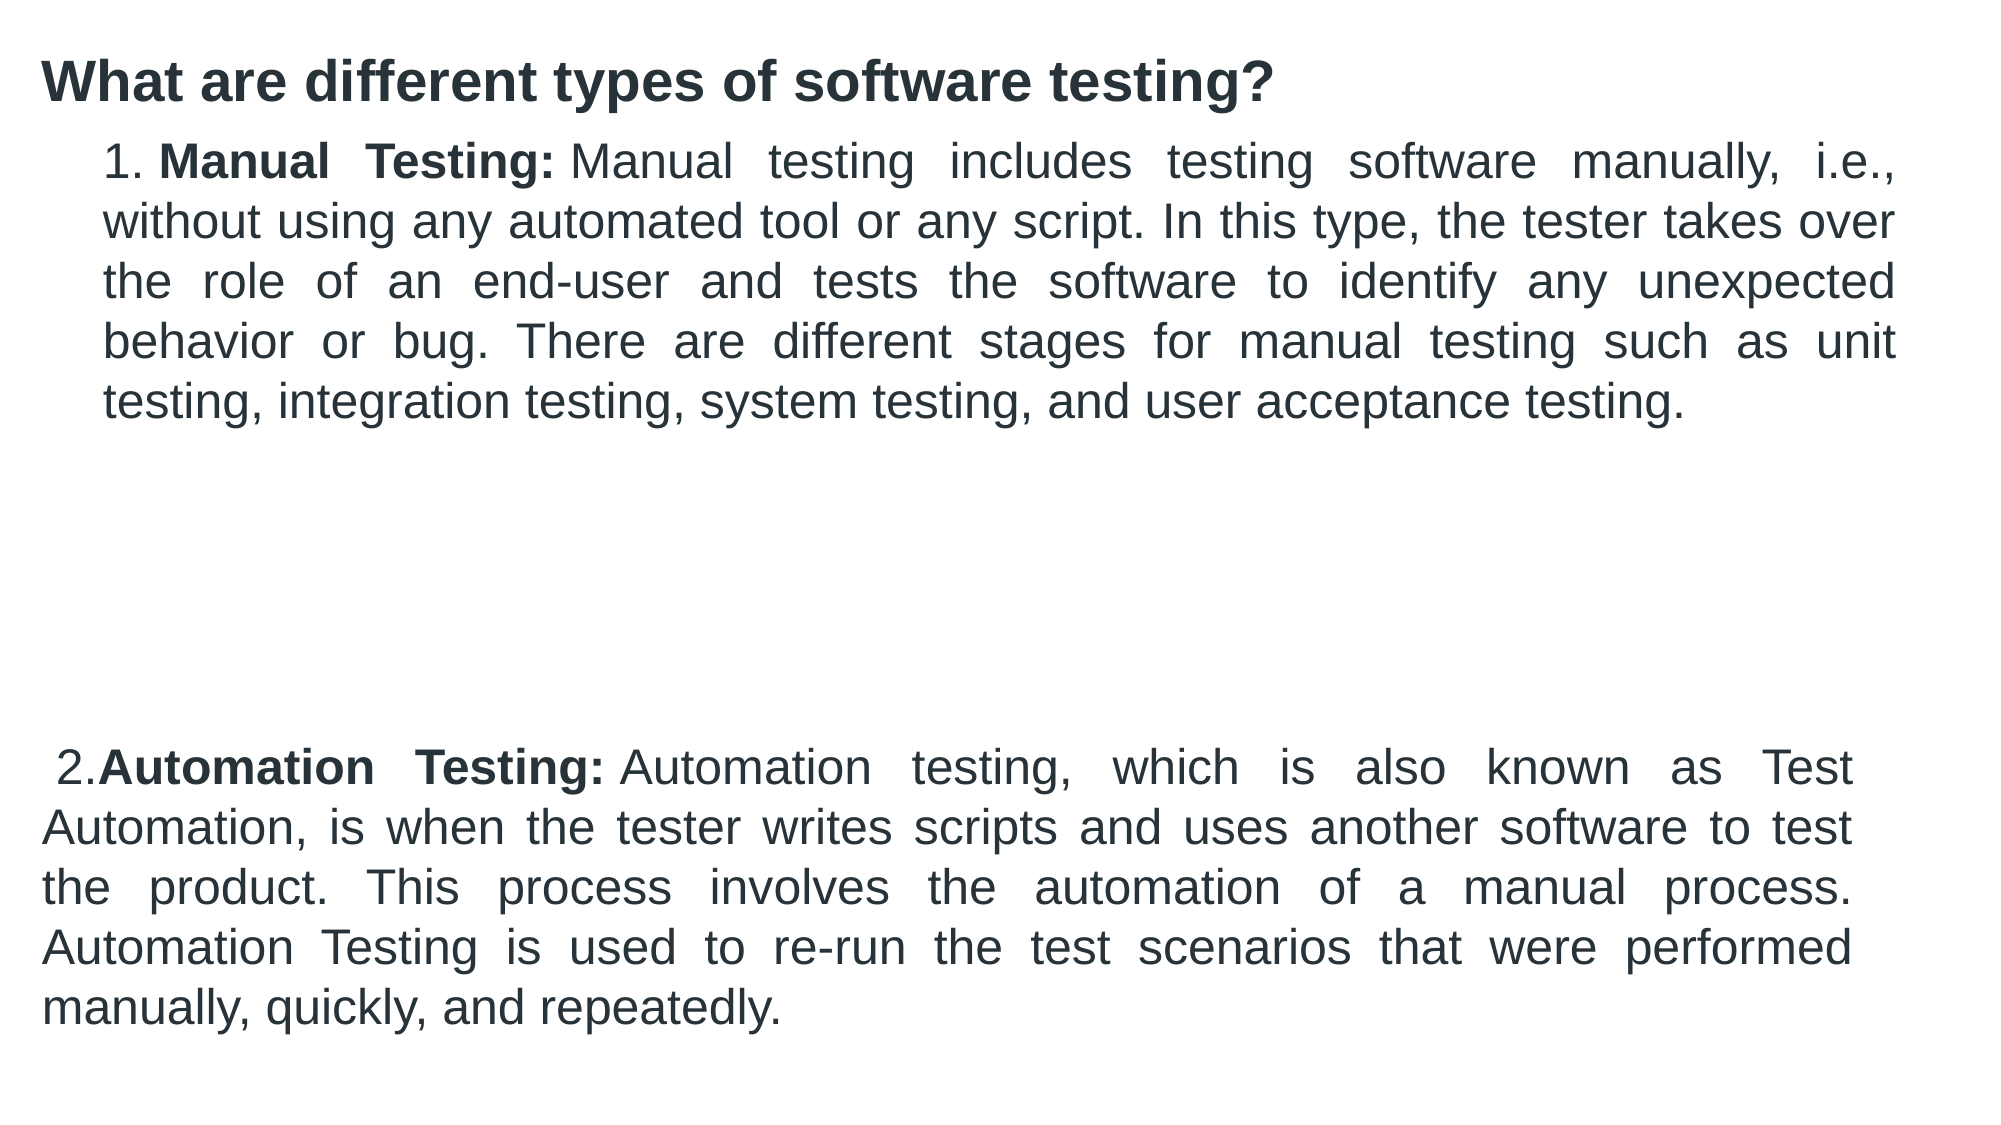

What are different types of software testing?
1. Manual Testing: Manual testing includes testing software manually, i.e., without using any automated tool or any script. In this type, the tester takes over the role of an end-user and tests the software to identify any unexpected behavior or bug. There are different stages for manual testing such as unit testing, integration testing, system testing, and user acceptance testing.
 2.Automation Testing: Automation testing, which is also known as Test Automation, is when the tester writes scripts and uses another software to test the product. This process involves the automation of a manual process. Automation Testing is used to re-run the test scenarios that were performed manually, quickly, and repeatedly.